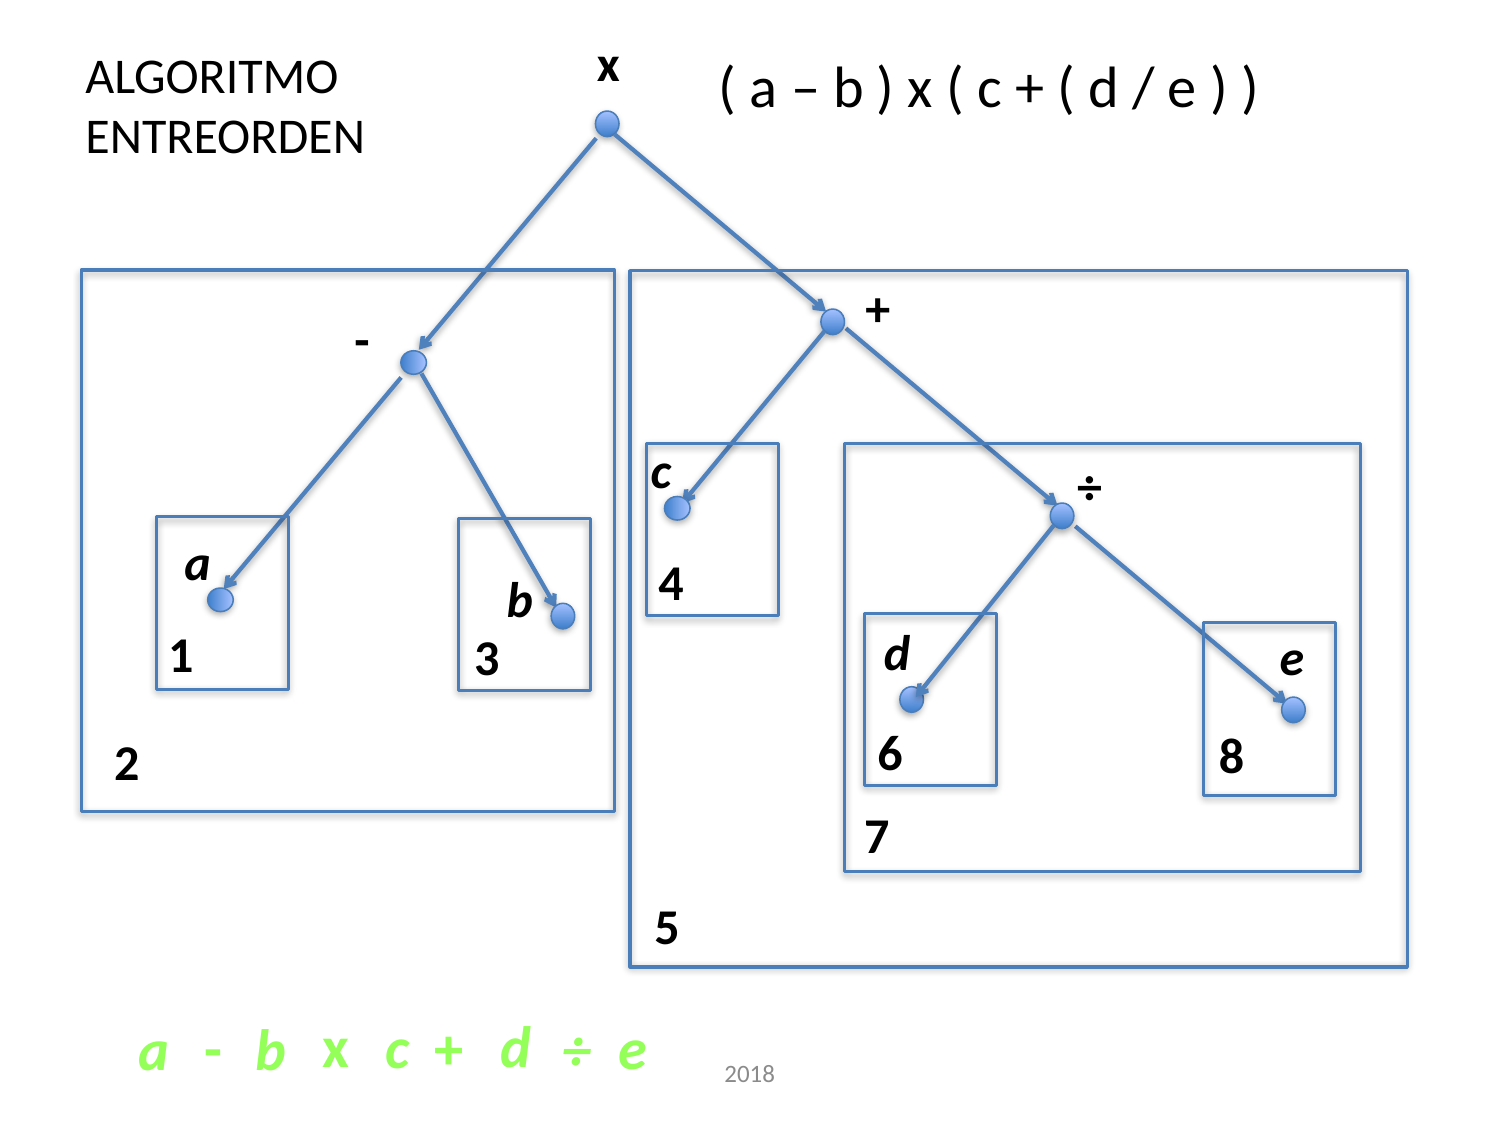

x
ALGORITMO ENTREORDEN
( a – b ) x ( c + ( d / e ) )

+

-

c

÷

a
4
b

d

1
e
3

6
8
2
7
5
x
d
c
-
e
+
b
÷
a
2018